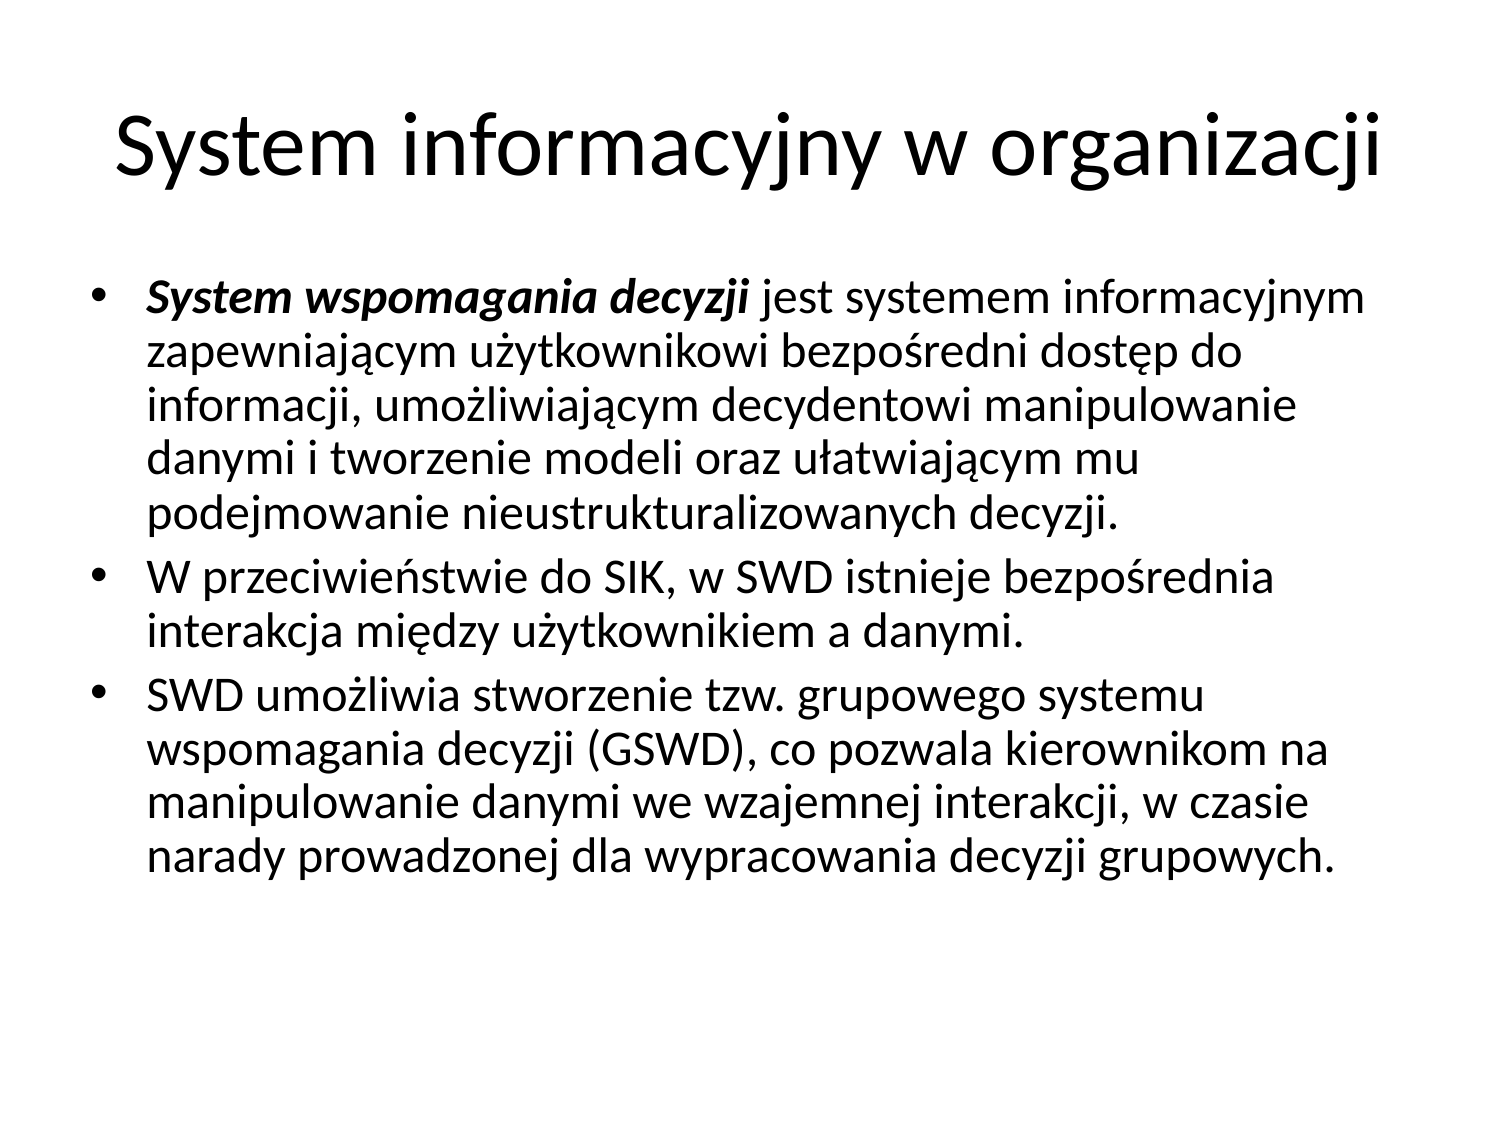

# System informacyjny w organizacji
System wspomagania decyzji jest systemem informacyjnym zapewniającym użytkownikowi bezpośredni dostęp do informacji, umożliwiającym decydentowi manipulowanie danymi i tworzenie modeli oraz ułatwiającym mu podejmowanie nieustrukturalizowanych decyzji.
W przeciwieństwie do SIK, w SWD istnieje bezpośrednia interakcja między użytkownikiem a danymi.
SWD umożliwia stworzenie tzw. grupowego systemu wspomagania decyzji (GSWD), co pozwala kierownikom na manipulowanie danymi we wzajemnej interakcji, w czasie narady prowadzonej dla wypracowania decyzji grupowych.